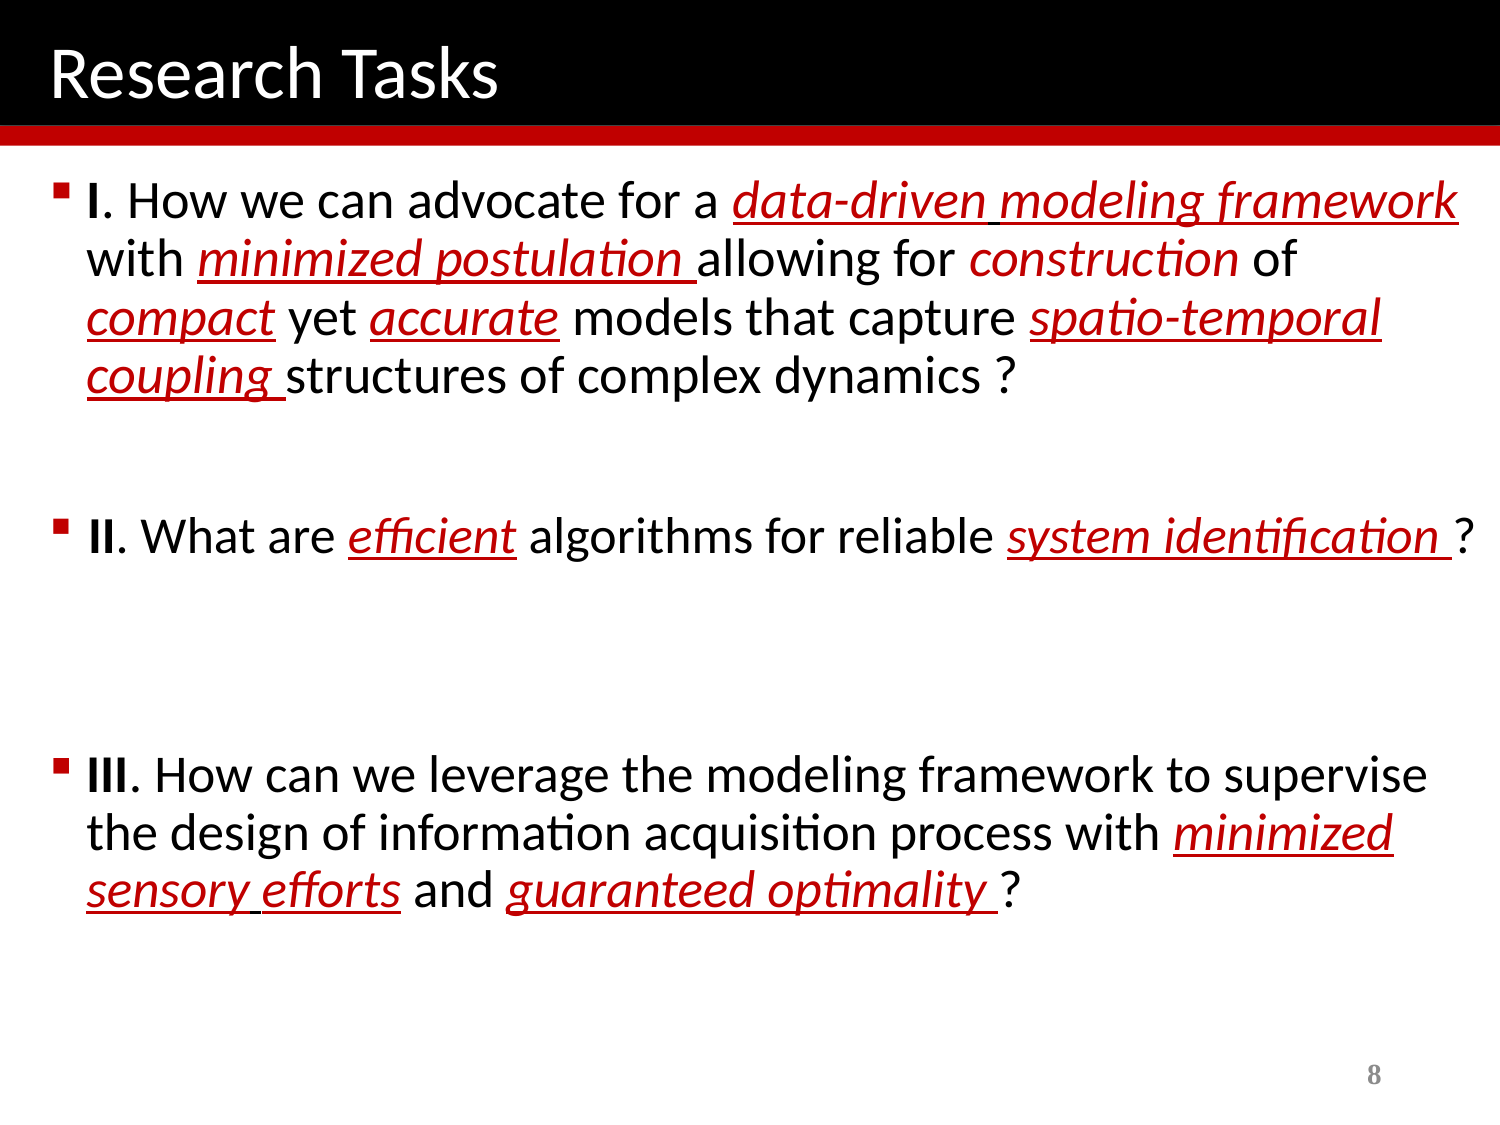

# Research Tasks
I. How we can advocate for a data-driven modeling framework with minimized postulation allowing for construction of compact yet accurate models that capture spatio-temporal coupling structures of complex dynamics ?
II. What are efficient algorithms for reliable system identification ?
III. How can we leverage the modeling framework to supervise the design of information acquisition process with minimized sensory efforts and guaranteed optimality ?

8